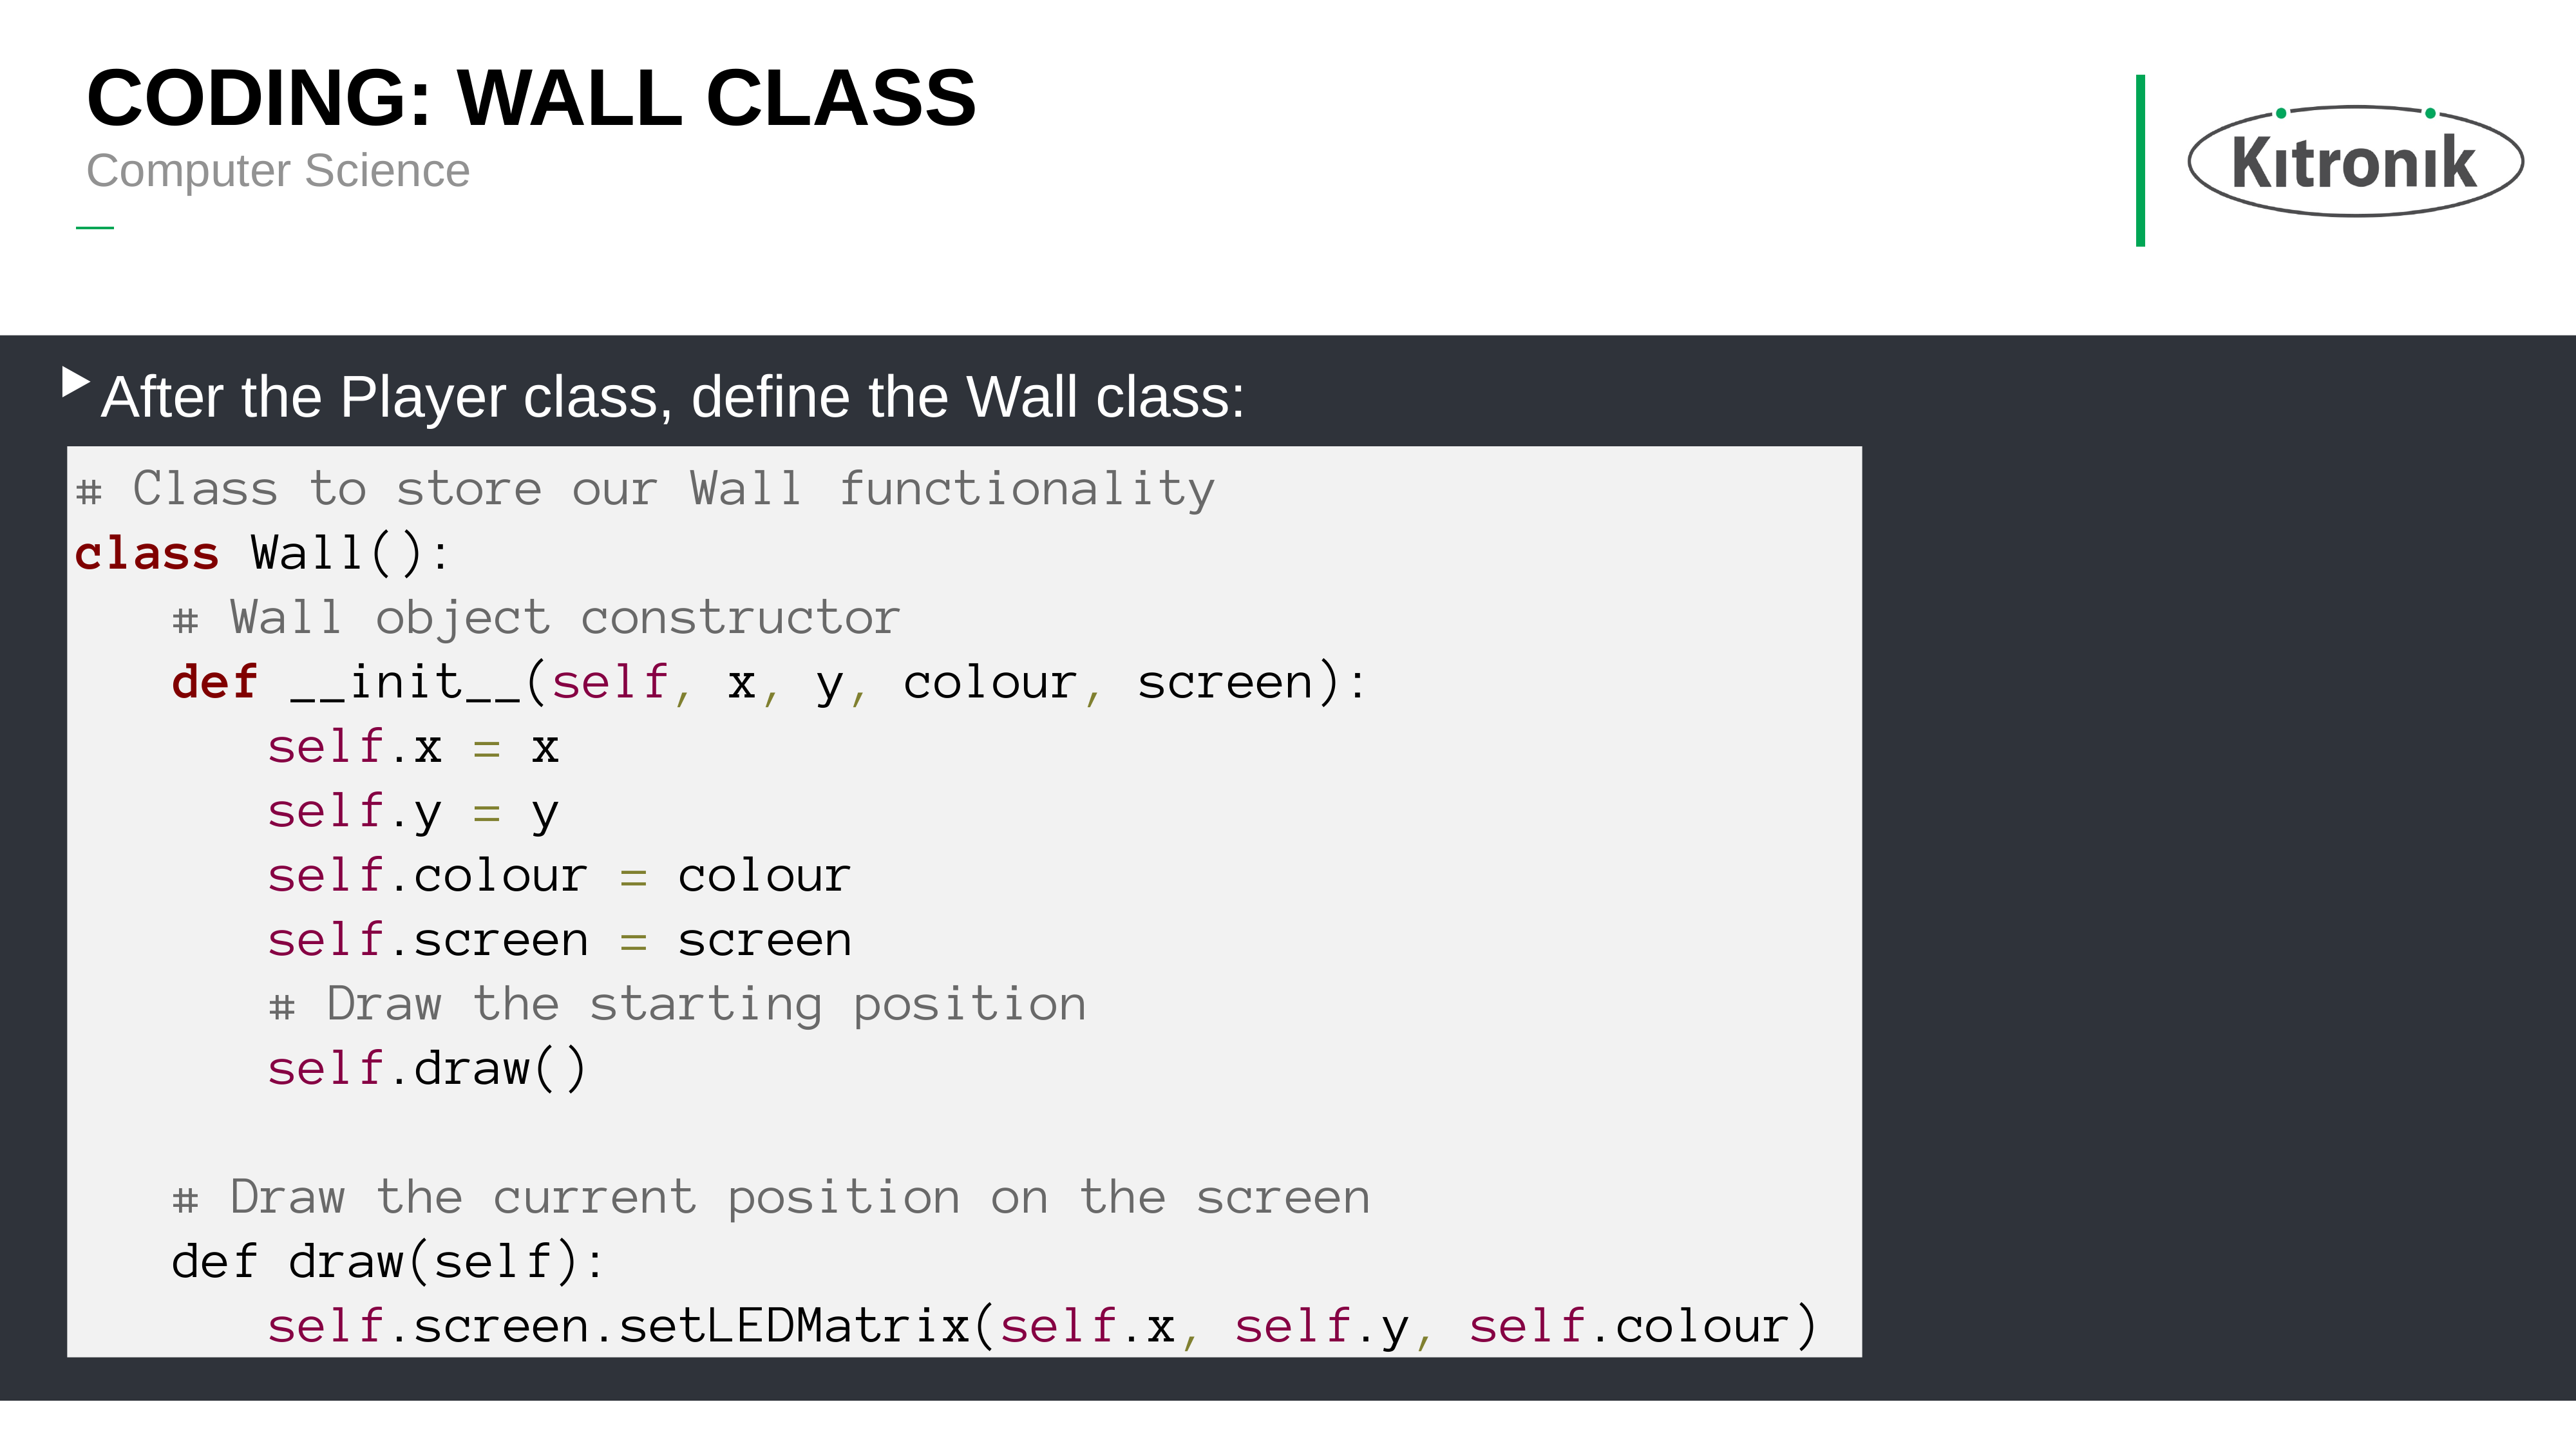

# Coding: wall class
Computer Science

After the Player class, define the Wall class:
# Class to store our Wall functionality
class Wall():
	# Wall object constructor
	def __init__(self, x, y, colour, screen):
		self.x = x
		self.y = y
		self.colour = colour
		self.screen = screen
		# Draw the starting position
		self.draw()

	# Draw the current position on the screen
	def draw(self):
		self.screen.setLEDMatrix(self.x, self.y, self.colour)

10